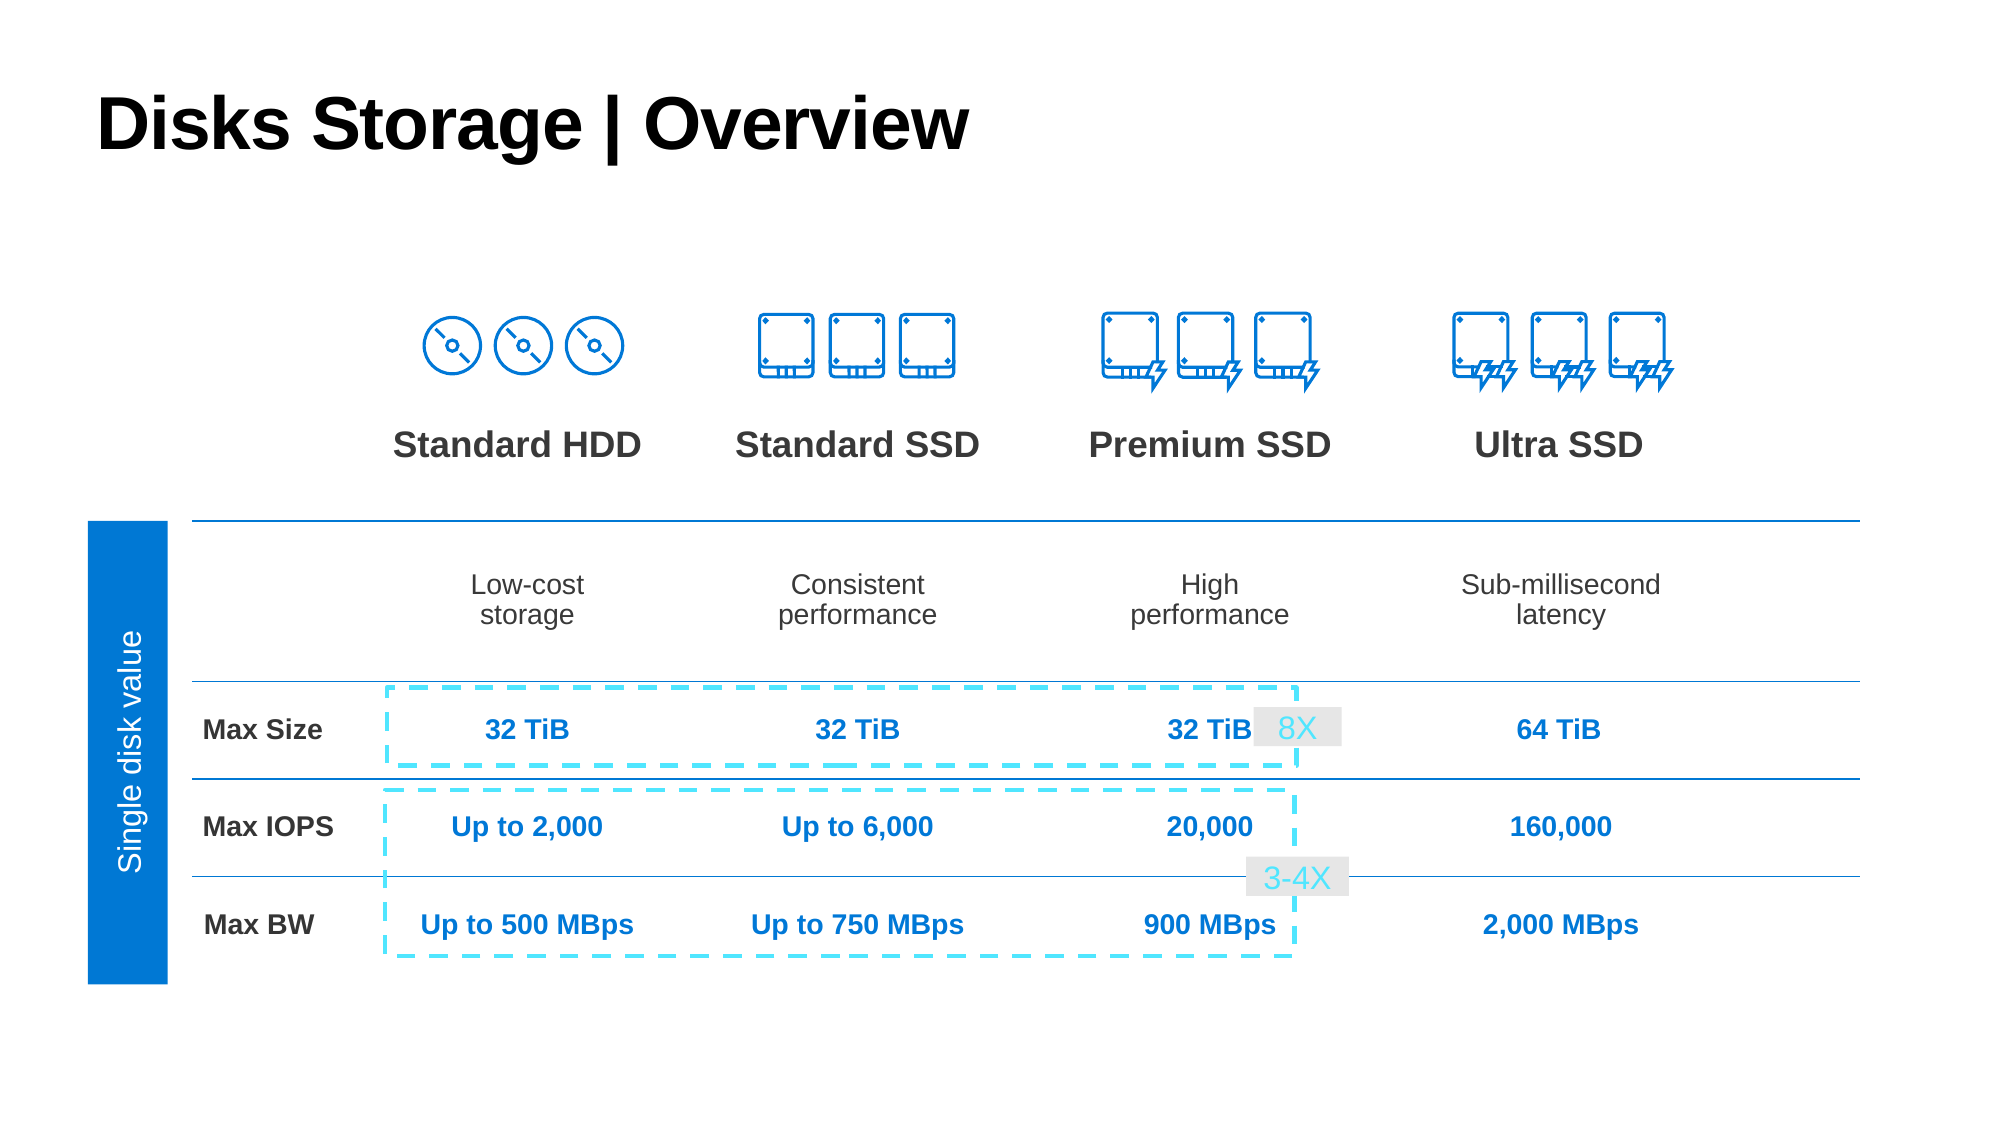

# Disks Storage | Overview

Standard HDD
Standard SSD
Premium SSD
Ultra SSD
Single disk value
Low-cost storage
Consistent performance
High performance
Sub-millisecond latency

8X
Max Size
32 TiB
32 TiB
32 TiB
64 TiB

3-4X
Max IOPS
Up to 2,000
Up to 6,000
20,000
160,000
Max BW
Up to 500 MBps
Up to 750 MBps
900 MBps
2,000 MBps